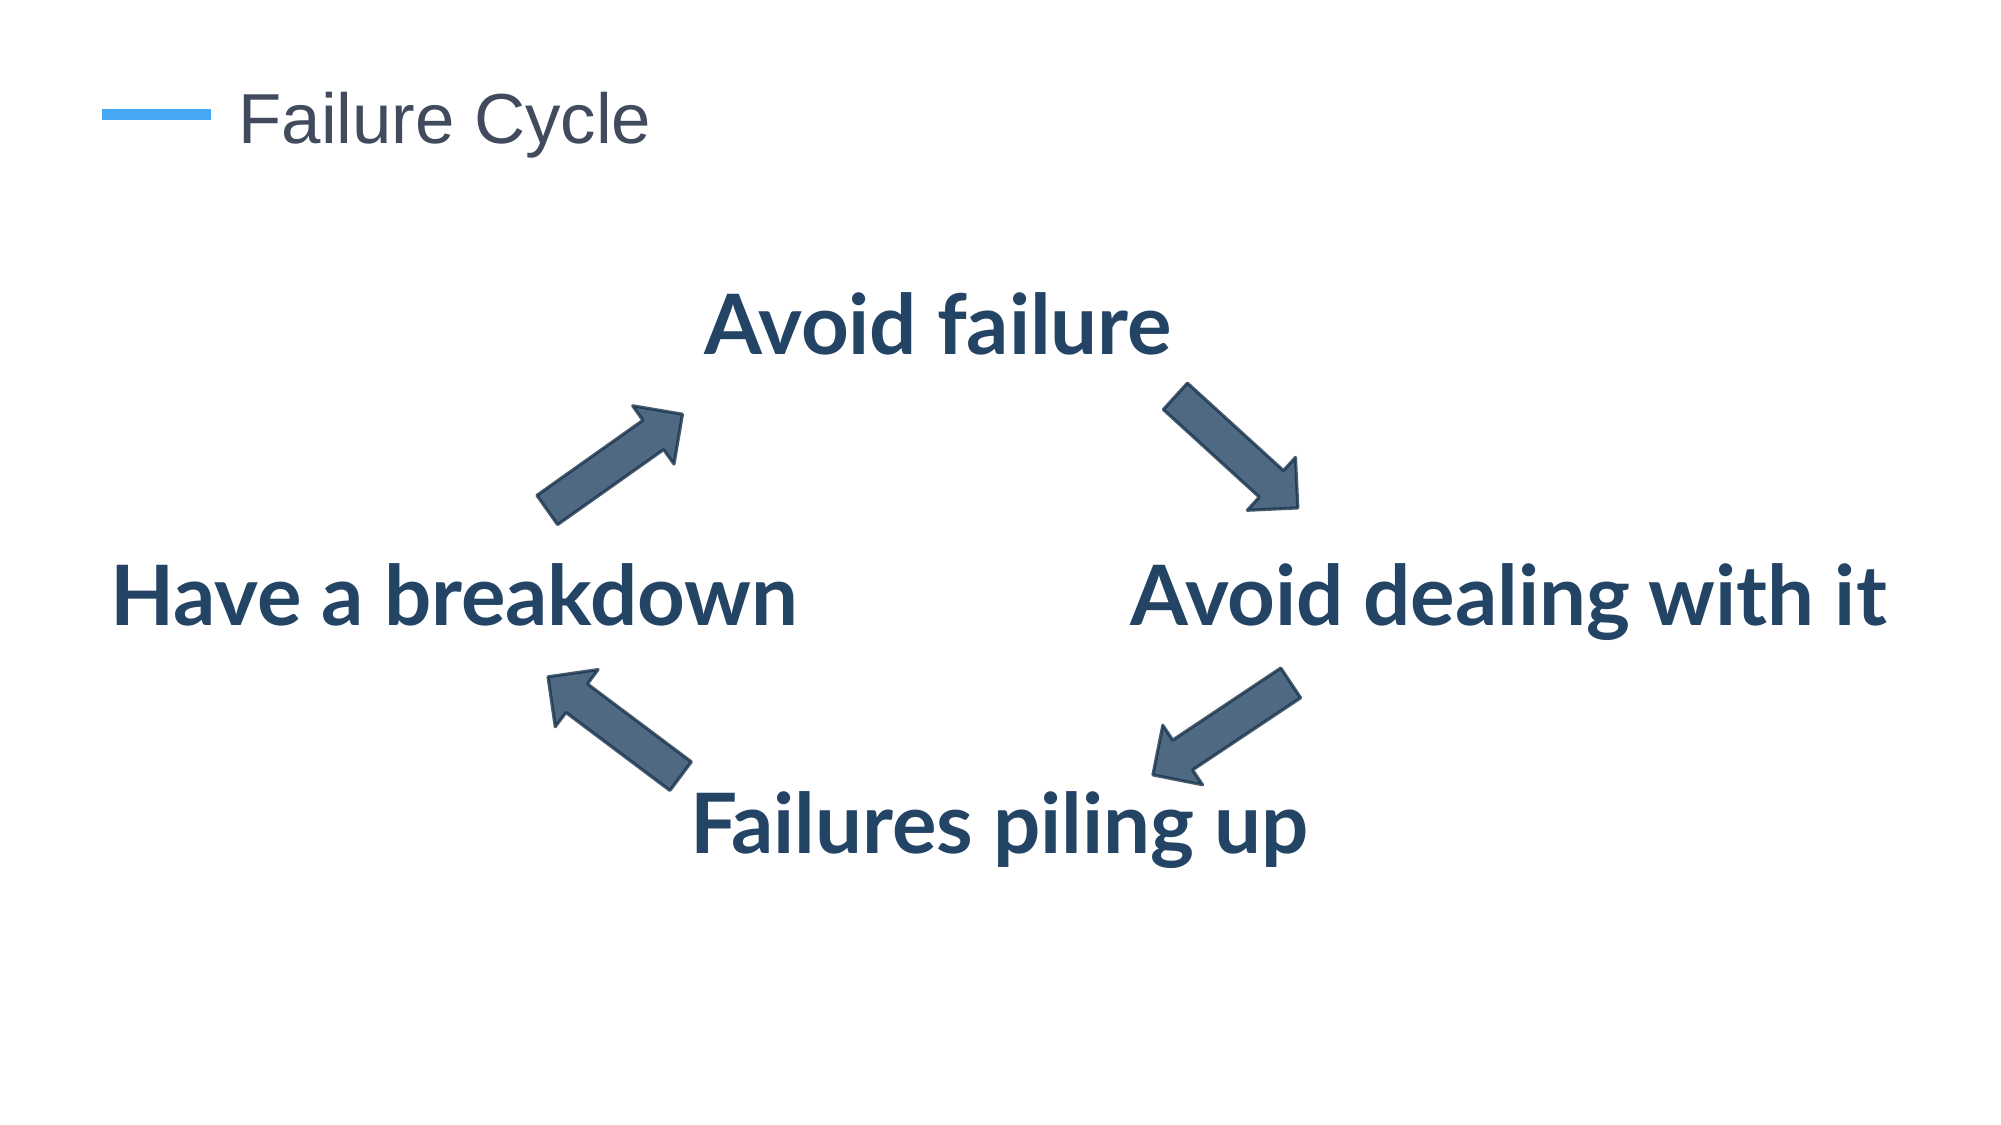

Failure Cycle
Avoid failure

Have a breakdown
Avoid dealing with it

Failures piling up